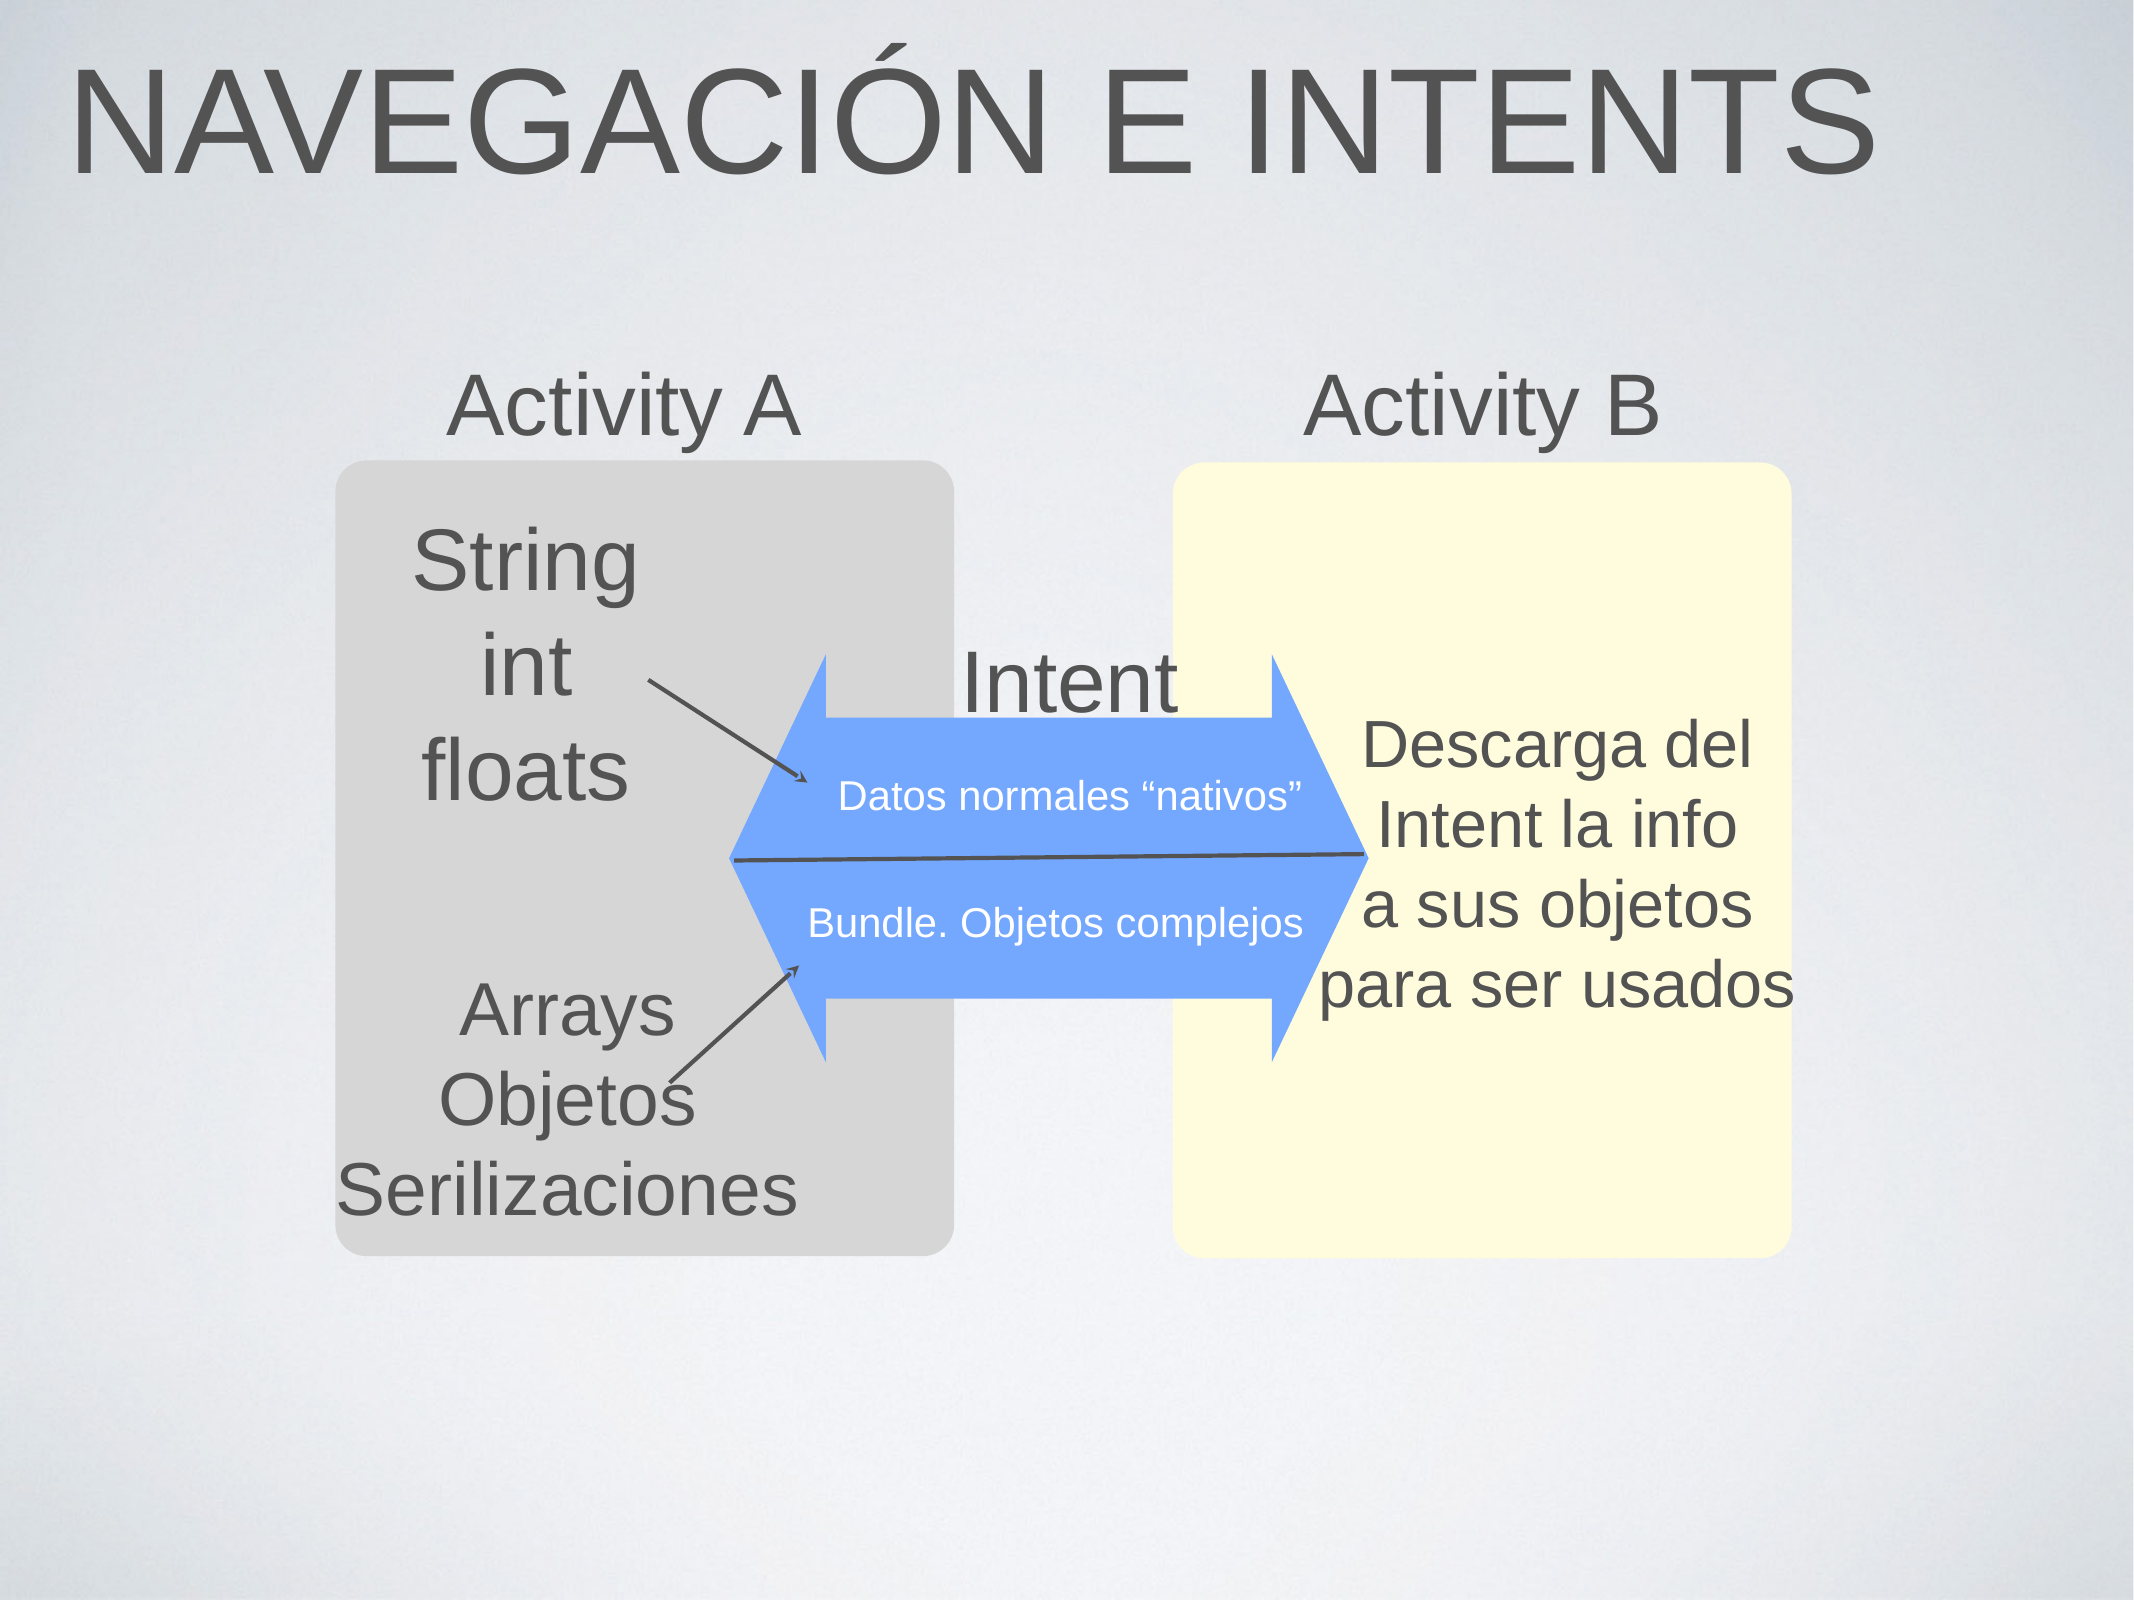

# Navegación E Intents
Activity A
Activity B

String
int
floats
Intent

Descarga del
Intent la info
a sus objetos
para ser usados
Datos normales “nativos”

Bundle. Objetos complejos
Arrays
Objetos
Serilizaciones